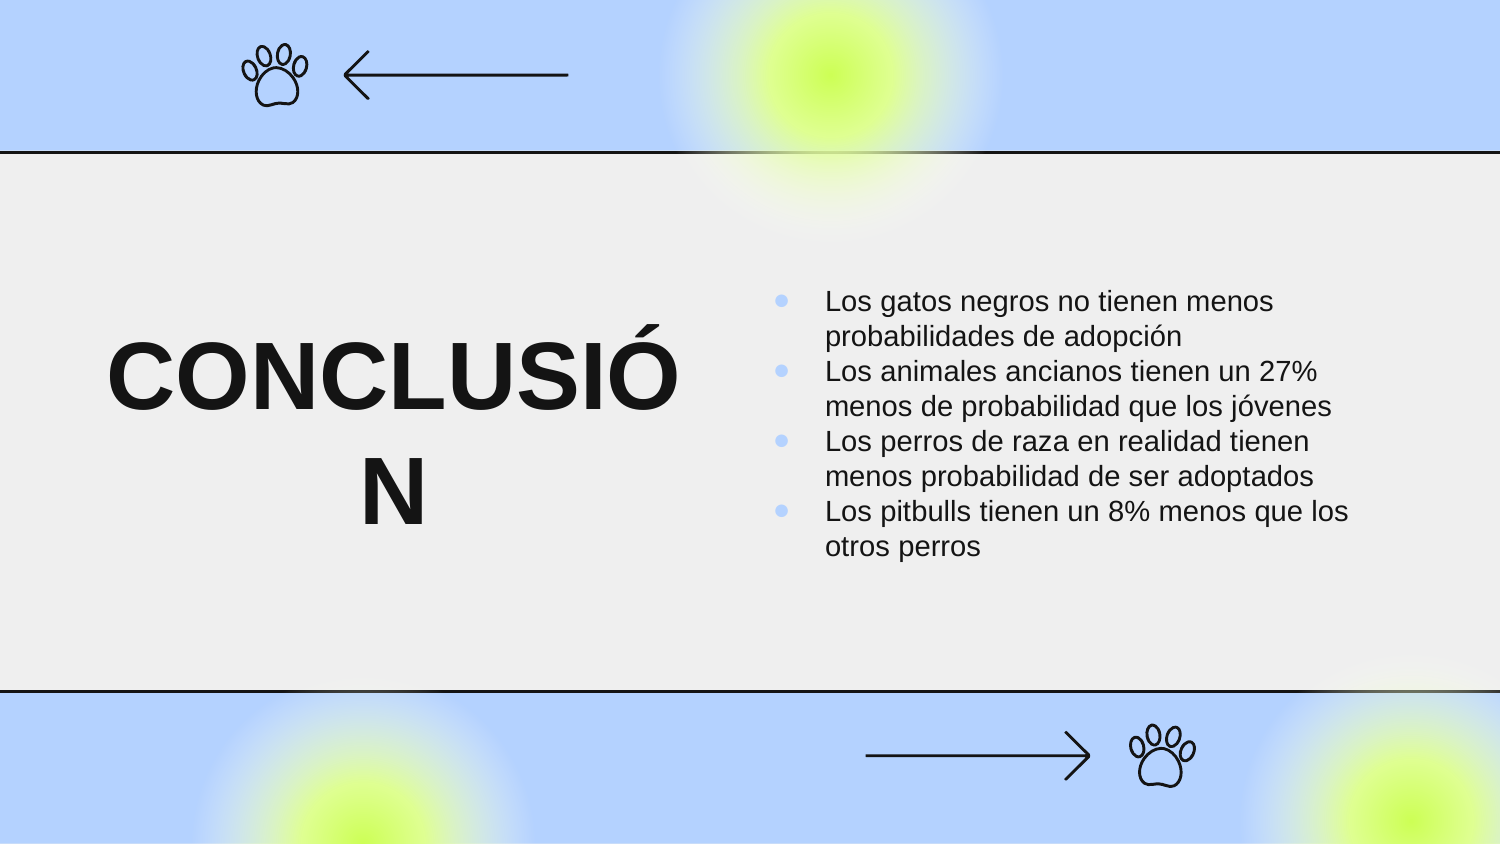

Los gatos negros no tienen menos probabilidades de adopción
Los animales ancianos tienen un 27% menos de probabilidad que los jóvenes
Los perros de raza en realidad tienen menos probabilidad de ser adoptados
Los pitbulls tienen un 8% menos que los otros perros
# CONCLUSIÓN